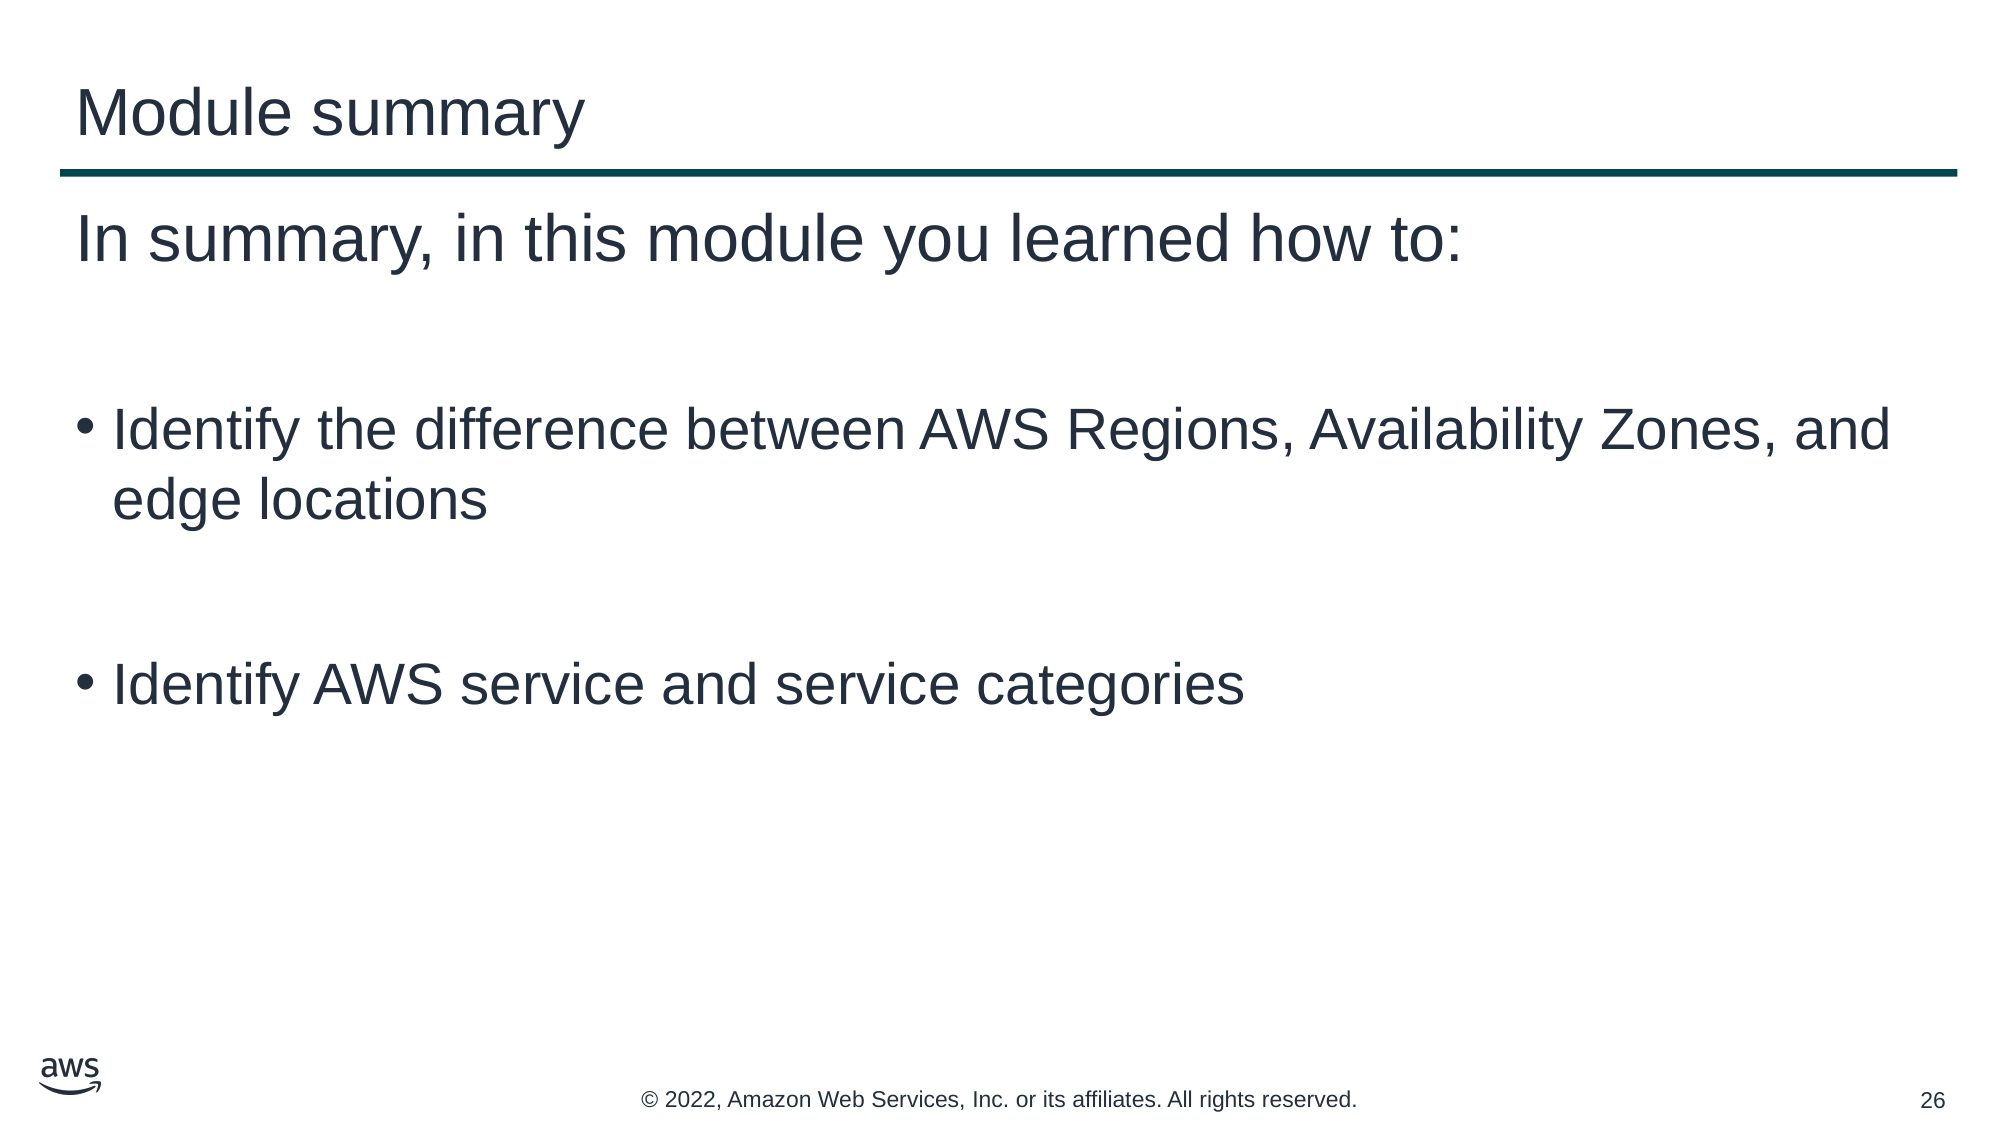

# Module summary
In summary, in this module you learned how to:

Identify the difference between AWS Regions, Availability Zones, and edge locations

Identify AWS service and service categories

26